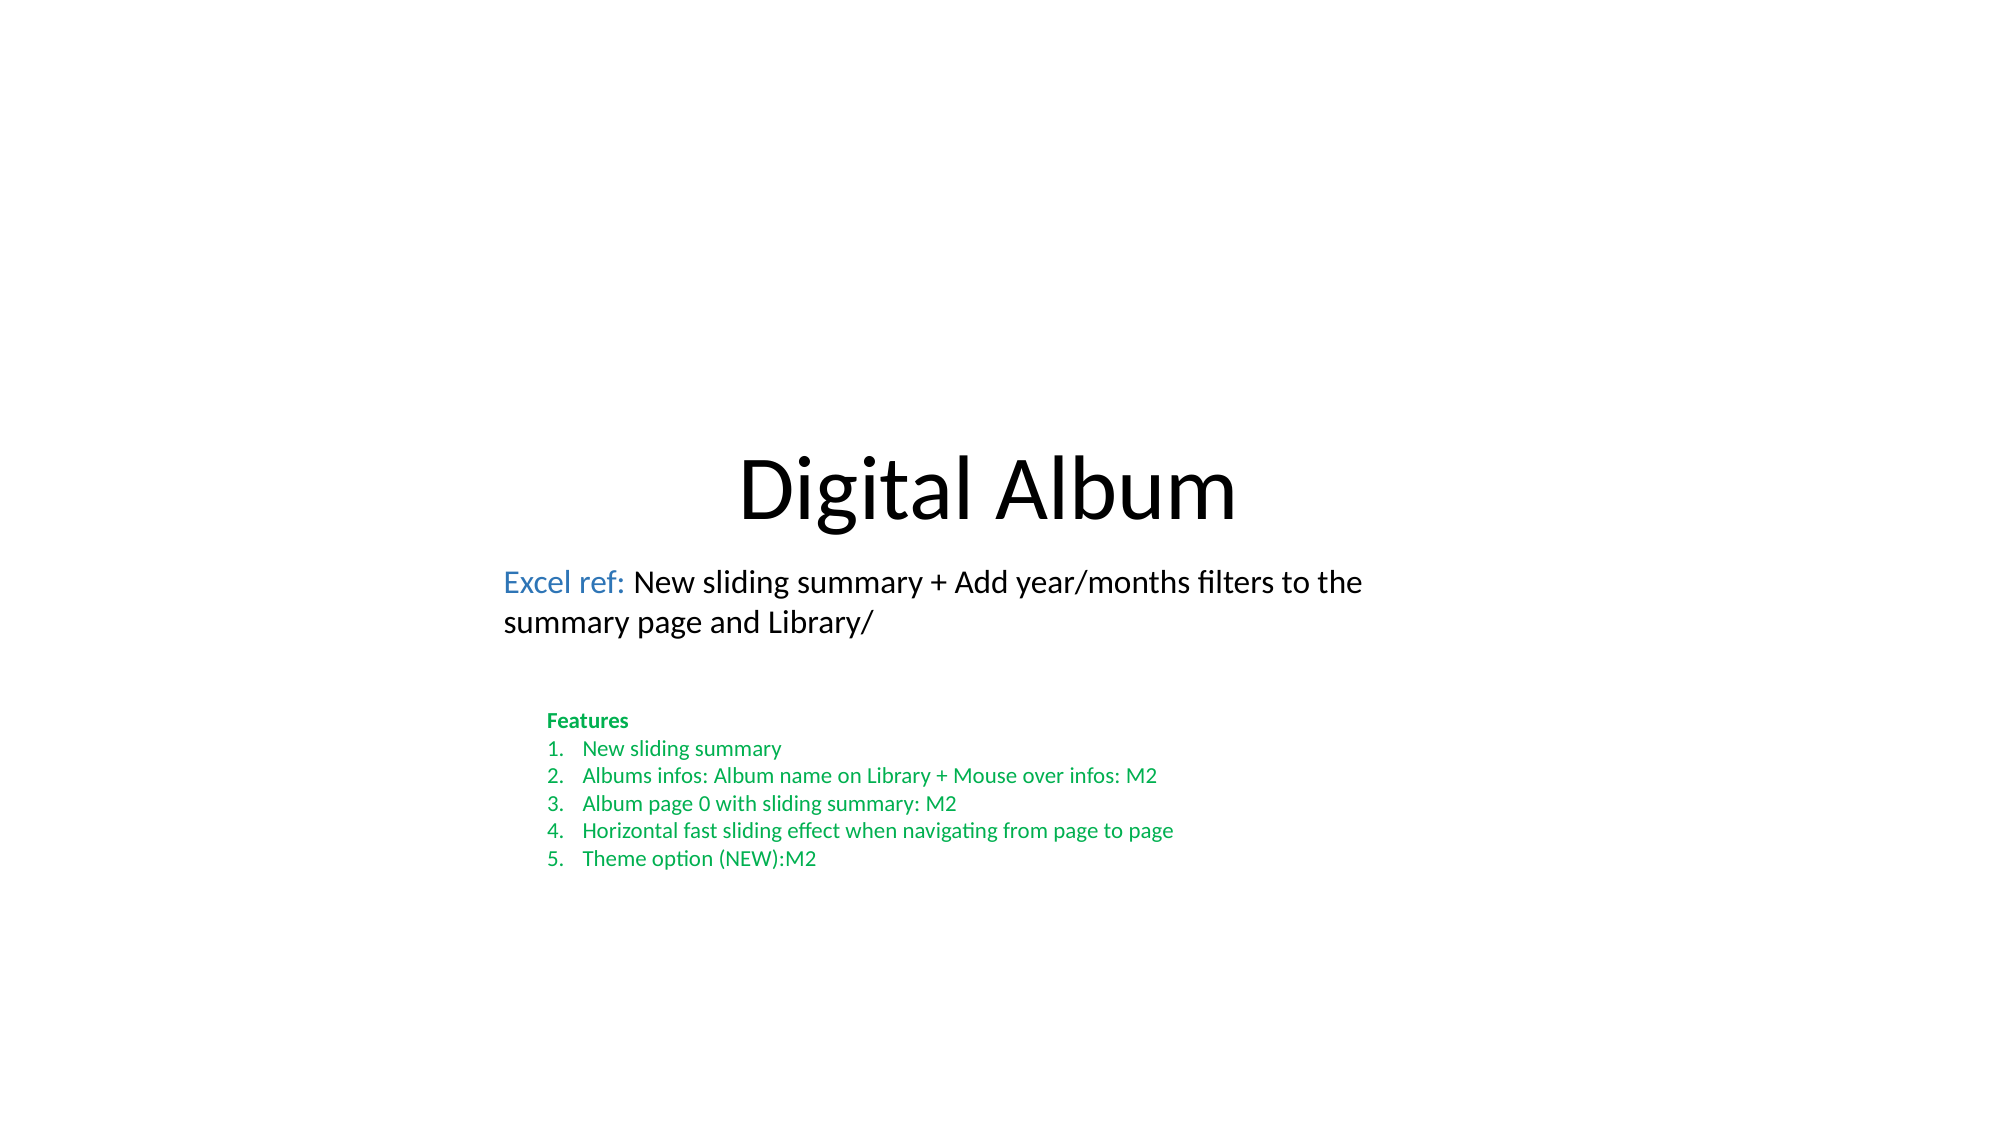

Digital Album
Excel ref: New sliding summary + Add year/months filters to the summary page and Library/
Features
New sliding summary
Albums infos: Album name on Library + Mouse over infos: M2
Album page 0 with sliding summary: M2
Horizontal fast sliding effect when navigating from page to page
Theme option (NEW):M2